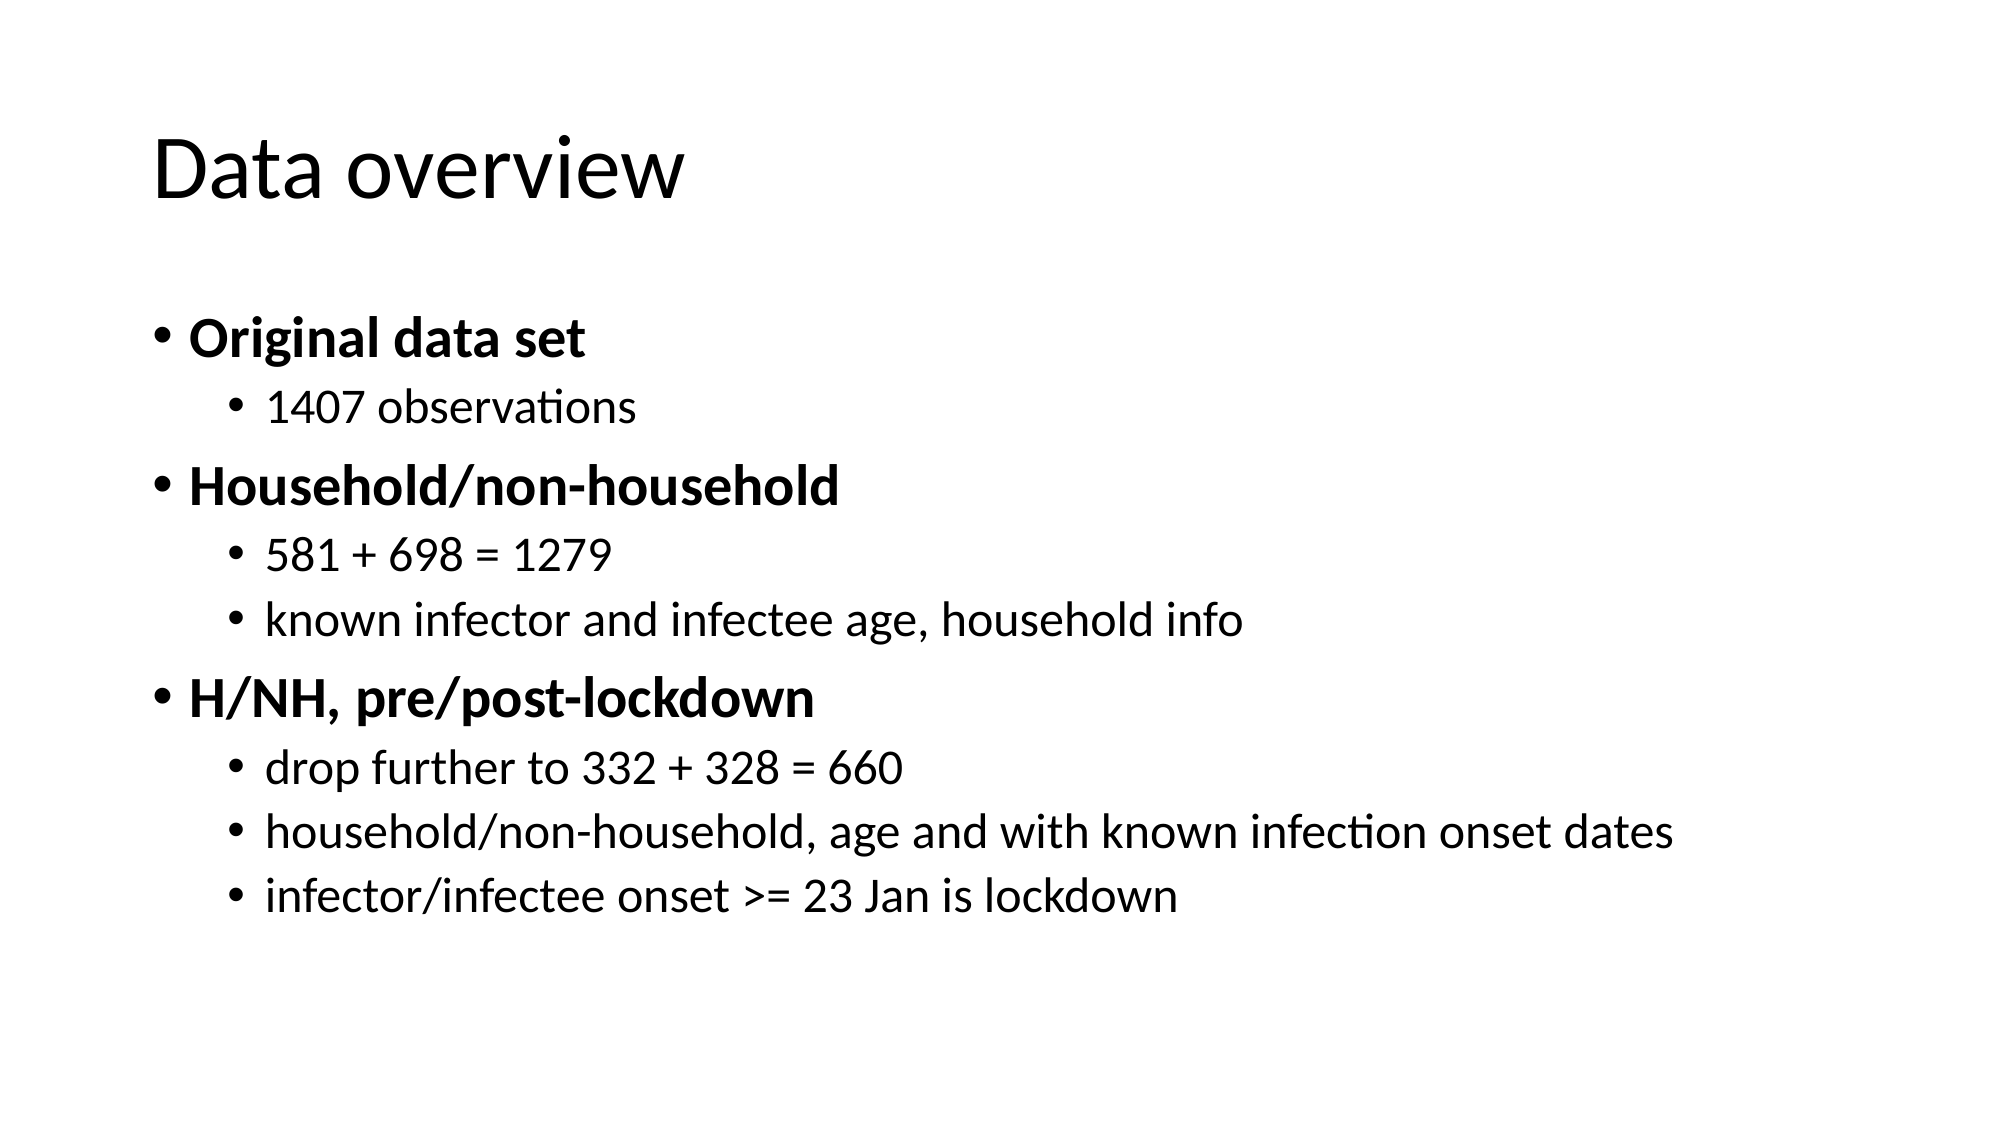

# Data overview
Original data set
1407 observations
Household/non-household
581 + 698 = 1279
known infector and infectee age, household info
H/NH, pre/post-lockdown
drop further to 332 + 328 = 660
household/non-household, age and with known infection onset dates
infector/infectee onset >= 23 Jan is lockdown